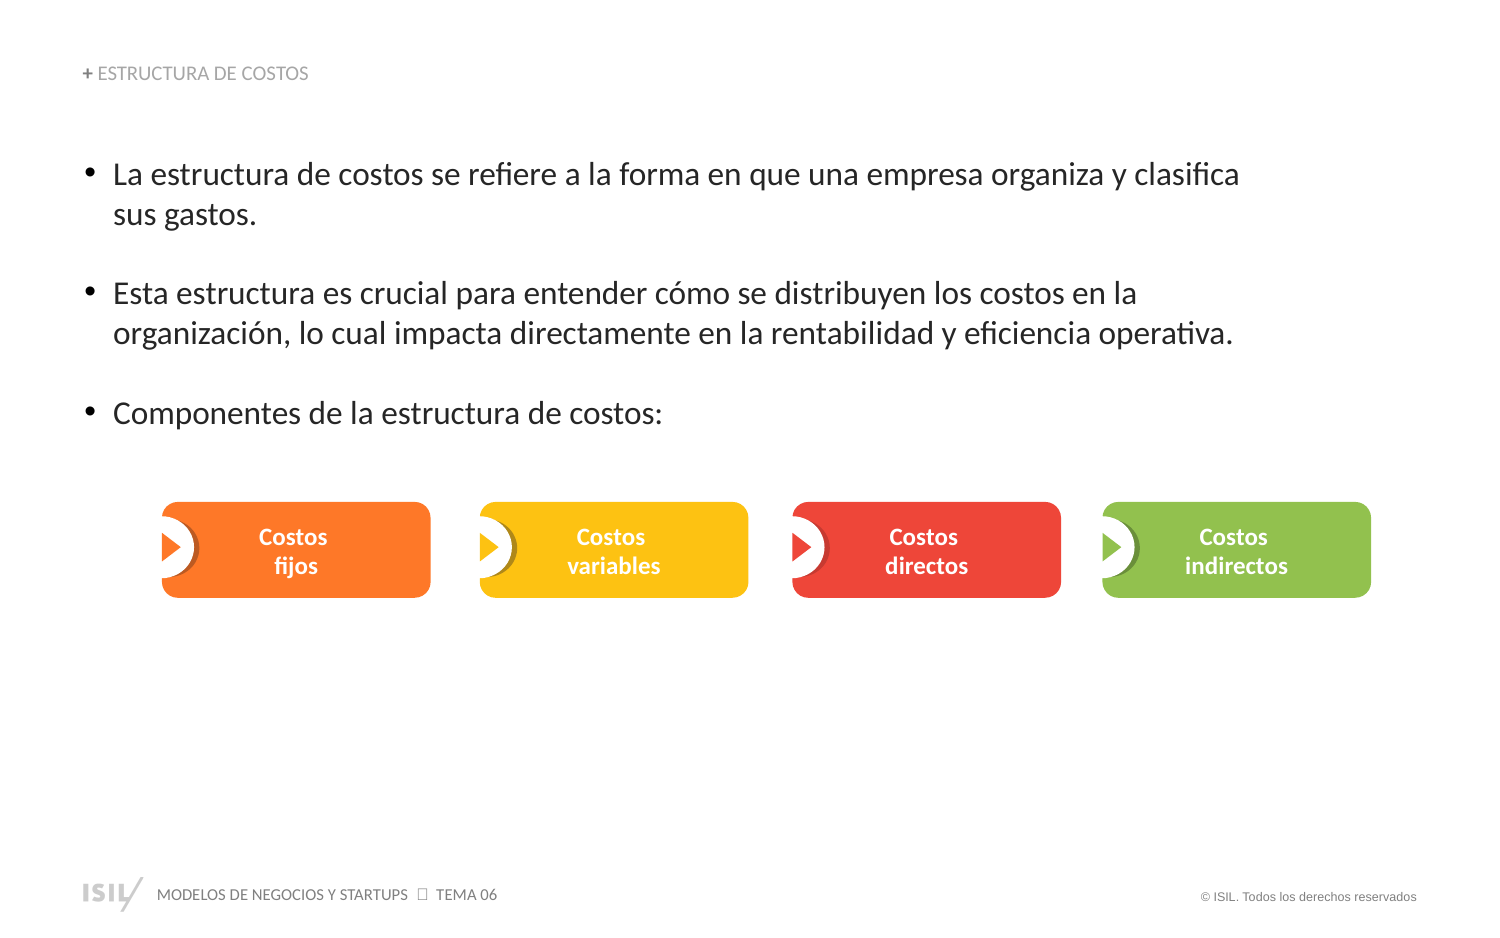

+ ESTRUCTURA DE COSTOS
La estructura de costos se refiere a la forma en que una empresa organiza y clasifica sus gastos.

Esta estructura es crucial para entender cómo se distribuyen los costos en la organización, lo cual impacta directamente en la rentabilidad y eficiencia operativa.

Componentes de la estructura de costos:
Costos
fijos
Costos
variables
Costos
directos
Costos
indirectos